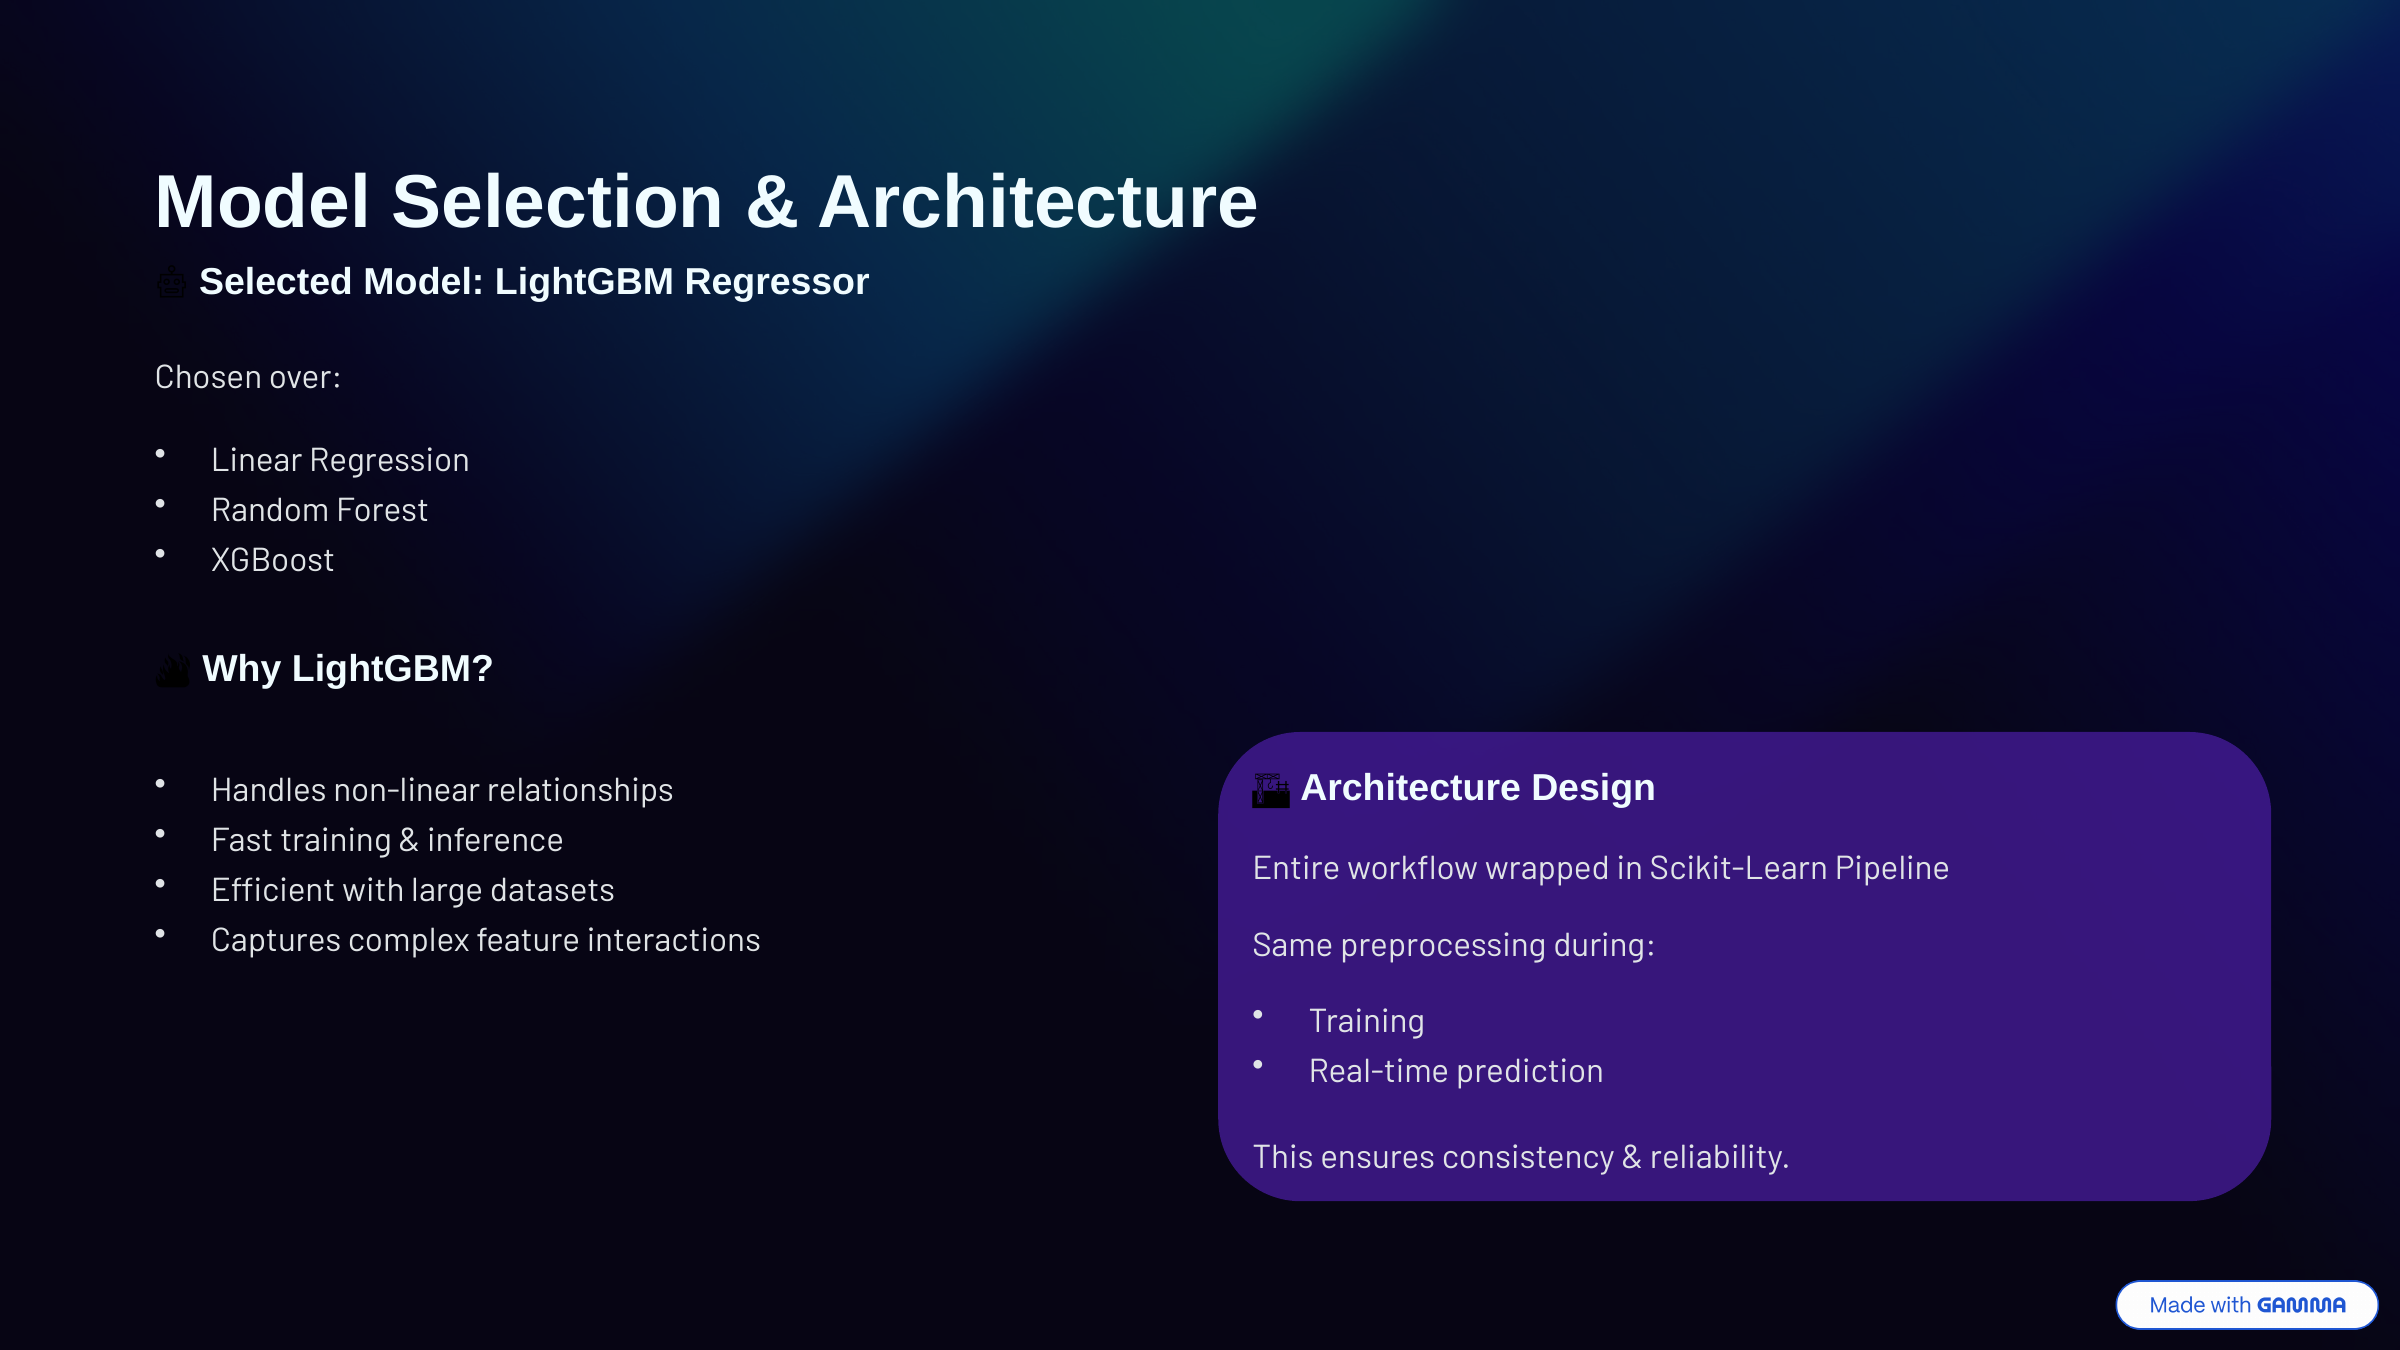

Model Selection & Architecture
🤖 Selected Model: LightGBM Regressor
Chosen over:
Linear Regression
Random Forest
XGBoost
🔥 Why LightGBM?

Handles non-linear relationships
Fast training & inference
Efficient with large datasets
Captures complex feature interactions
🏗 Architecture Design
Entire workflow wrapped in Scikit-Learn Pipeline
Same preprocessing during:
Training
Real-time prediction
This ensures consistency & reliability.